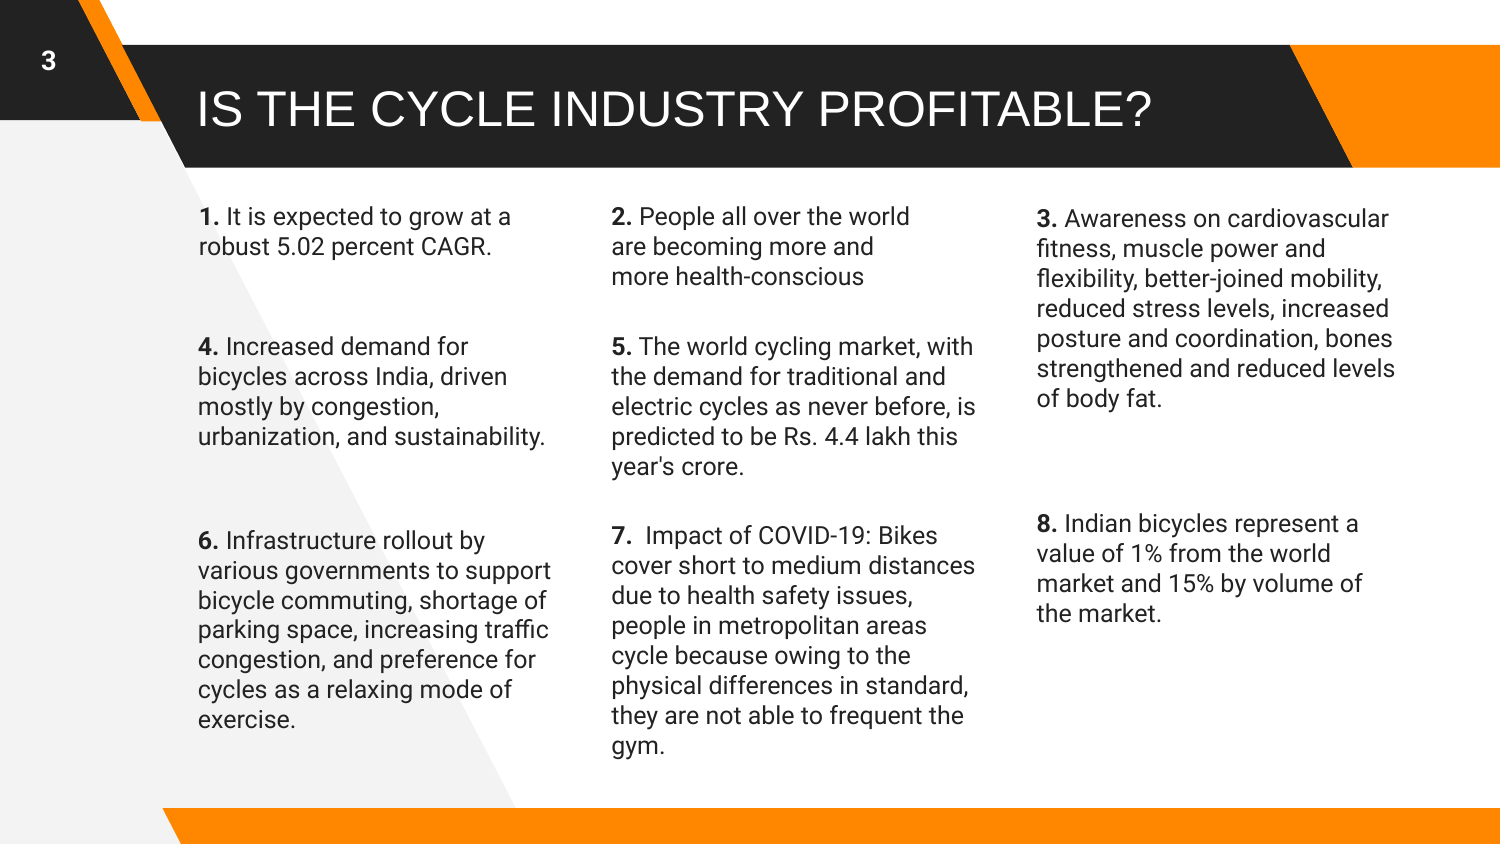

3
# IS THE CYCLE INDUSTRY PROFITABLE?
1. It is expected to grow at a robust 5.02 percent CAGR.
2. People all over the world are becoming more and more health-conscious
3. Awareness on cardiovascular fitness, muscle power and flexibility, better-joined mobility, reduced stress levels, increased posture and coordination, bones strengthened and reduced levels of body fat.

4. Increased demand for bicycles across India, driven mostly by congestion, urbanization, and sustainability.
5. The world cycling market, with the demand for traditional and electric cycles as never before, is predicted to be Rs. 4.4 lakh this year's crore.
8. Indian bicycles represent a value of 1% from the world market and 15% by volume of the market.
7.  Impact of COVID-19: Bikes cover short to medium distances due to health safety issues, people in metropolitan areas cycle because owing to the physical differences in standard, they are not able to frequent the gym.
6. Infrastructure rollout by various governments to support bicycle commuting, shortage of parking space, increasing traffic congestion, and preference for cycles as a relaxing mode of exercise.